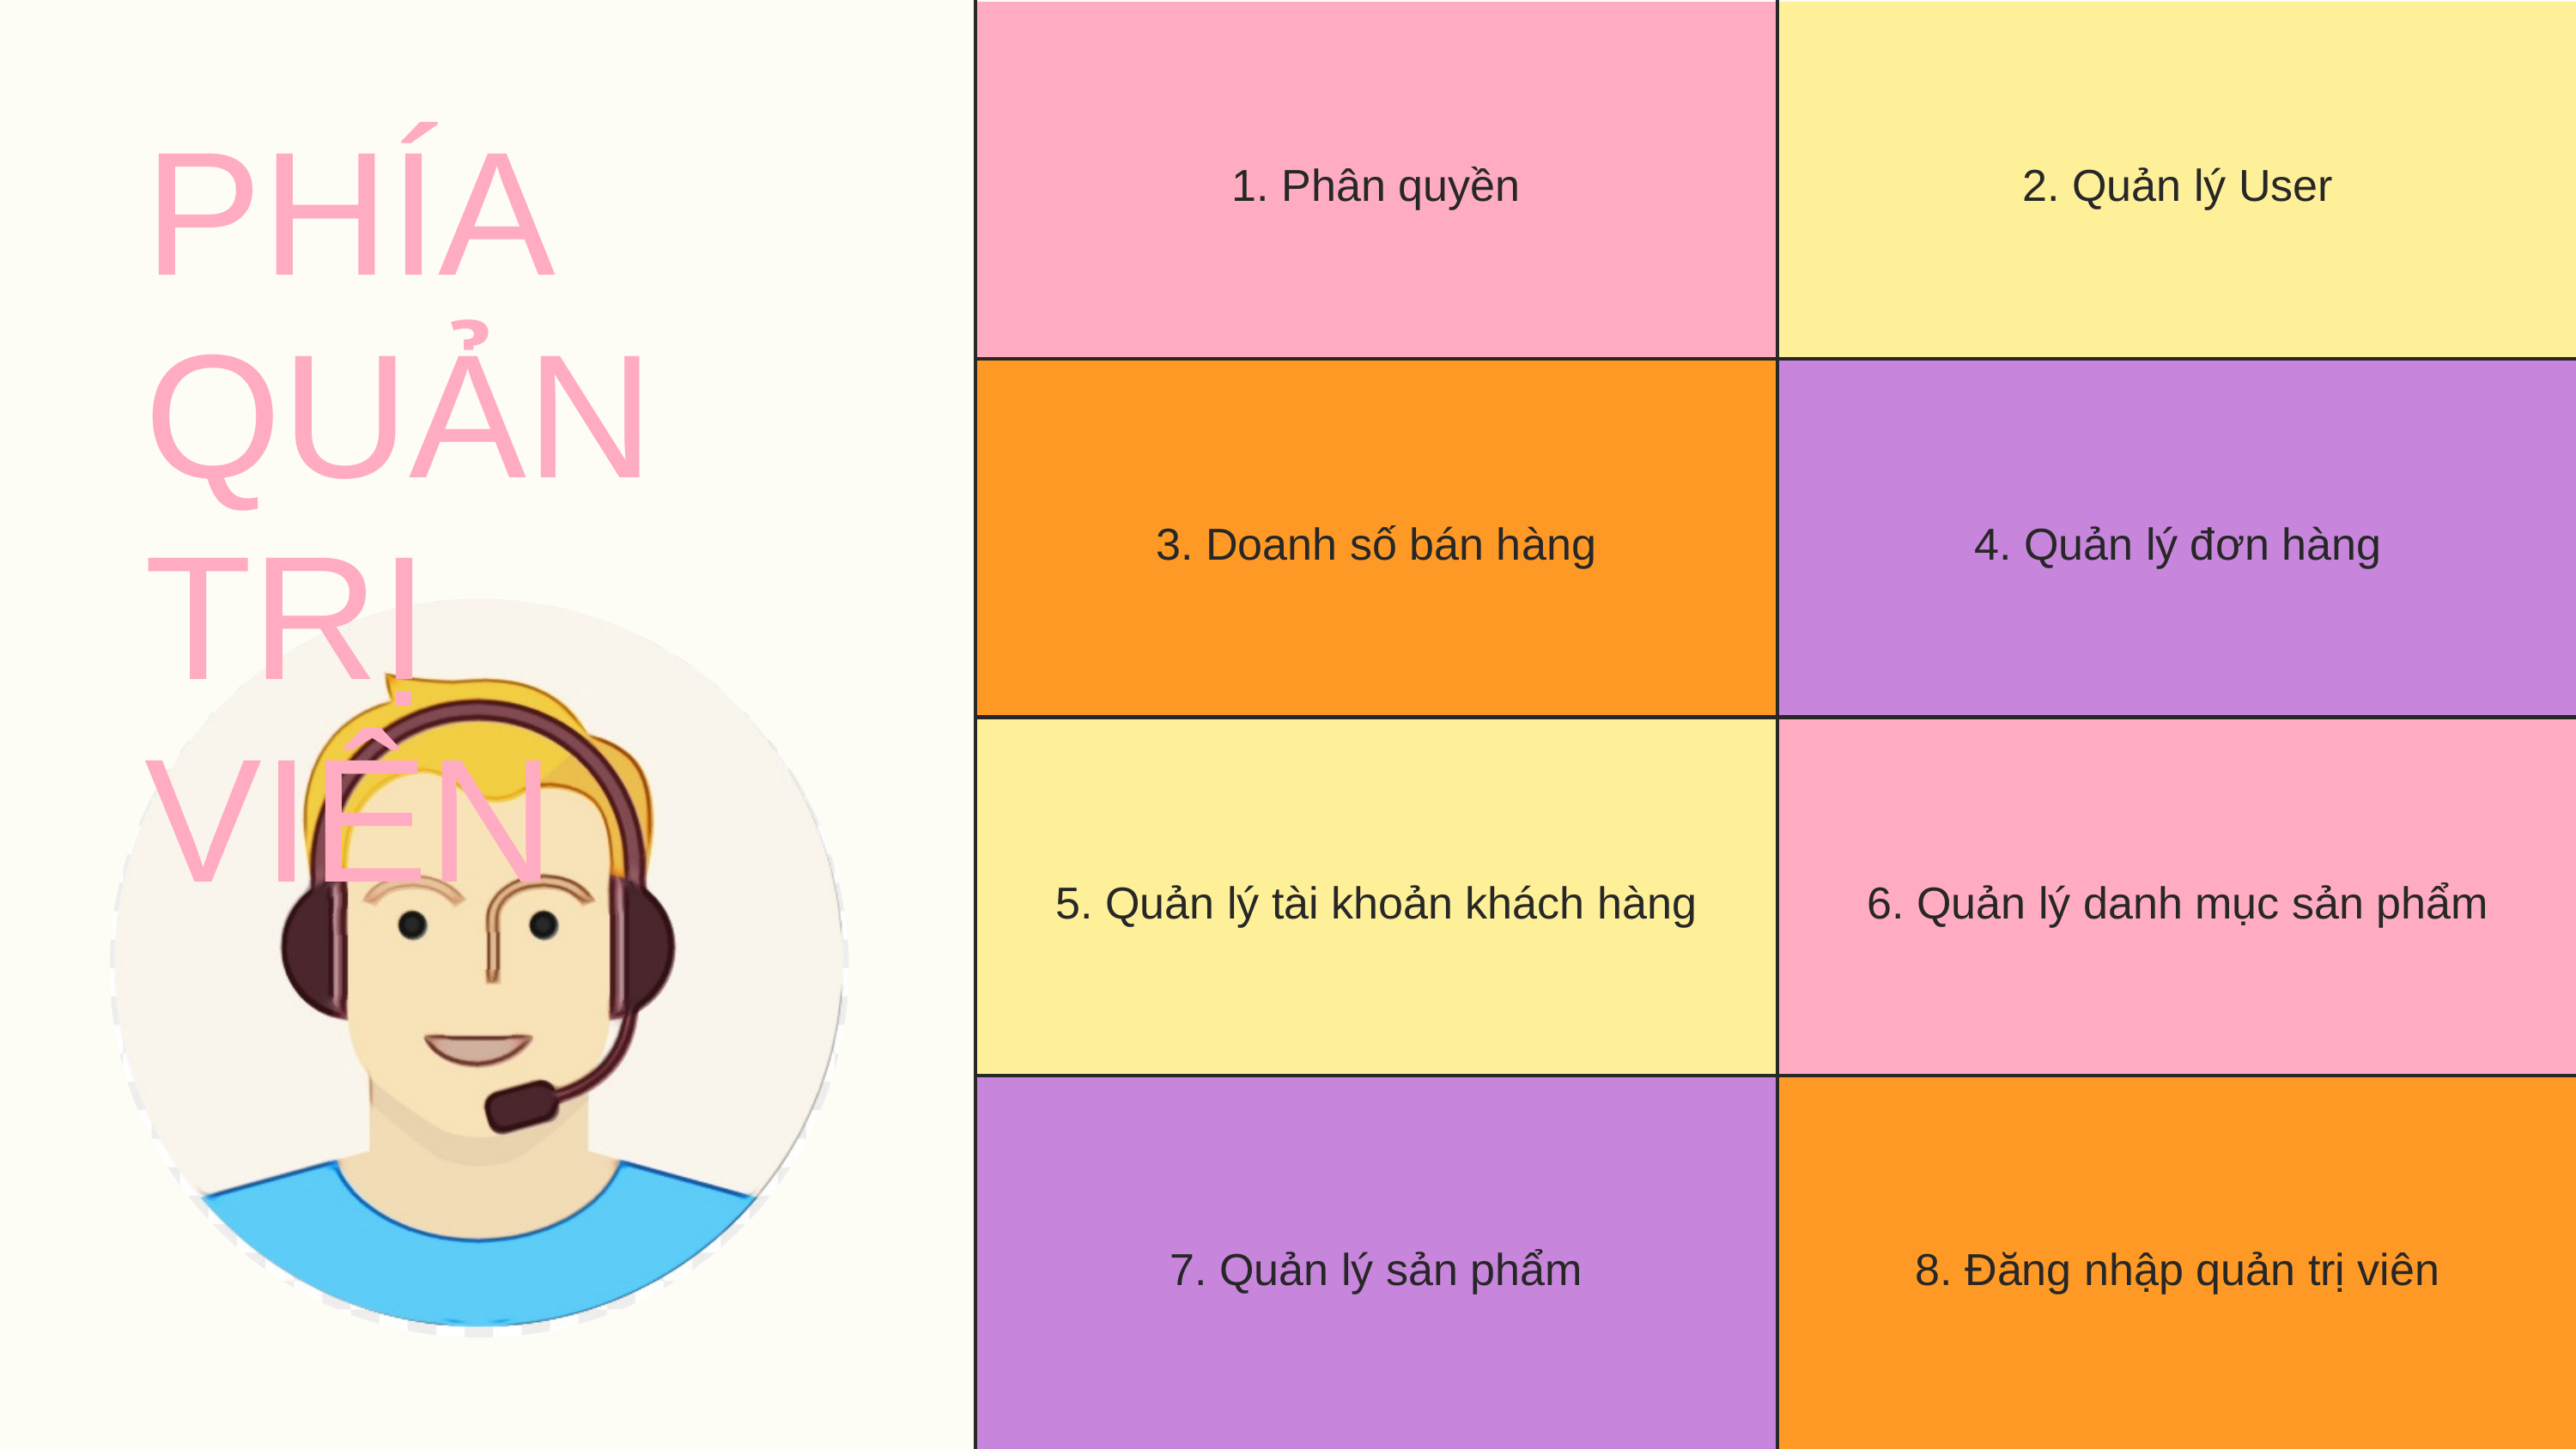

| 1. Phân quyền | 2. Quản lý User |
| --- | --- |
| 3. Doanh số bán hàng | 4. Quản lý đơn hàng |
| 5. Quản lý tài khoản khách hàng | 6. Quản lý danh mục sản phẩm |
| 7. Quản lý sản phẩm | 8. Đăng nhập quản trị viên |
PHÍA QUẢN TRỊ VIÊN